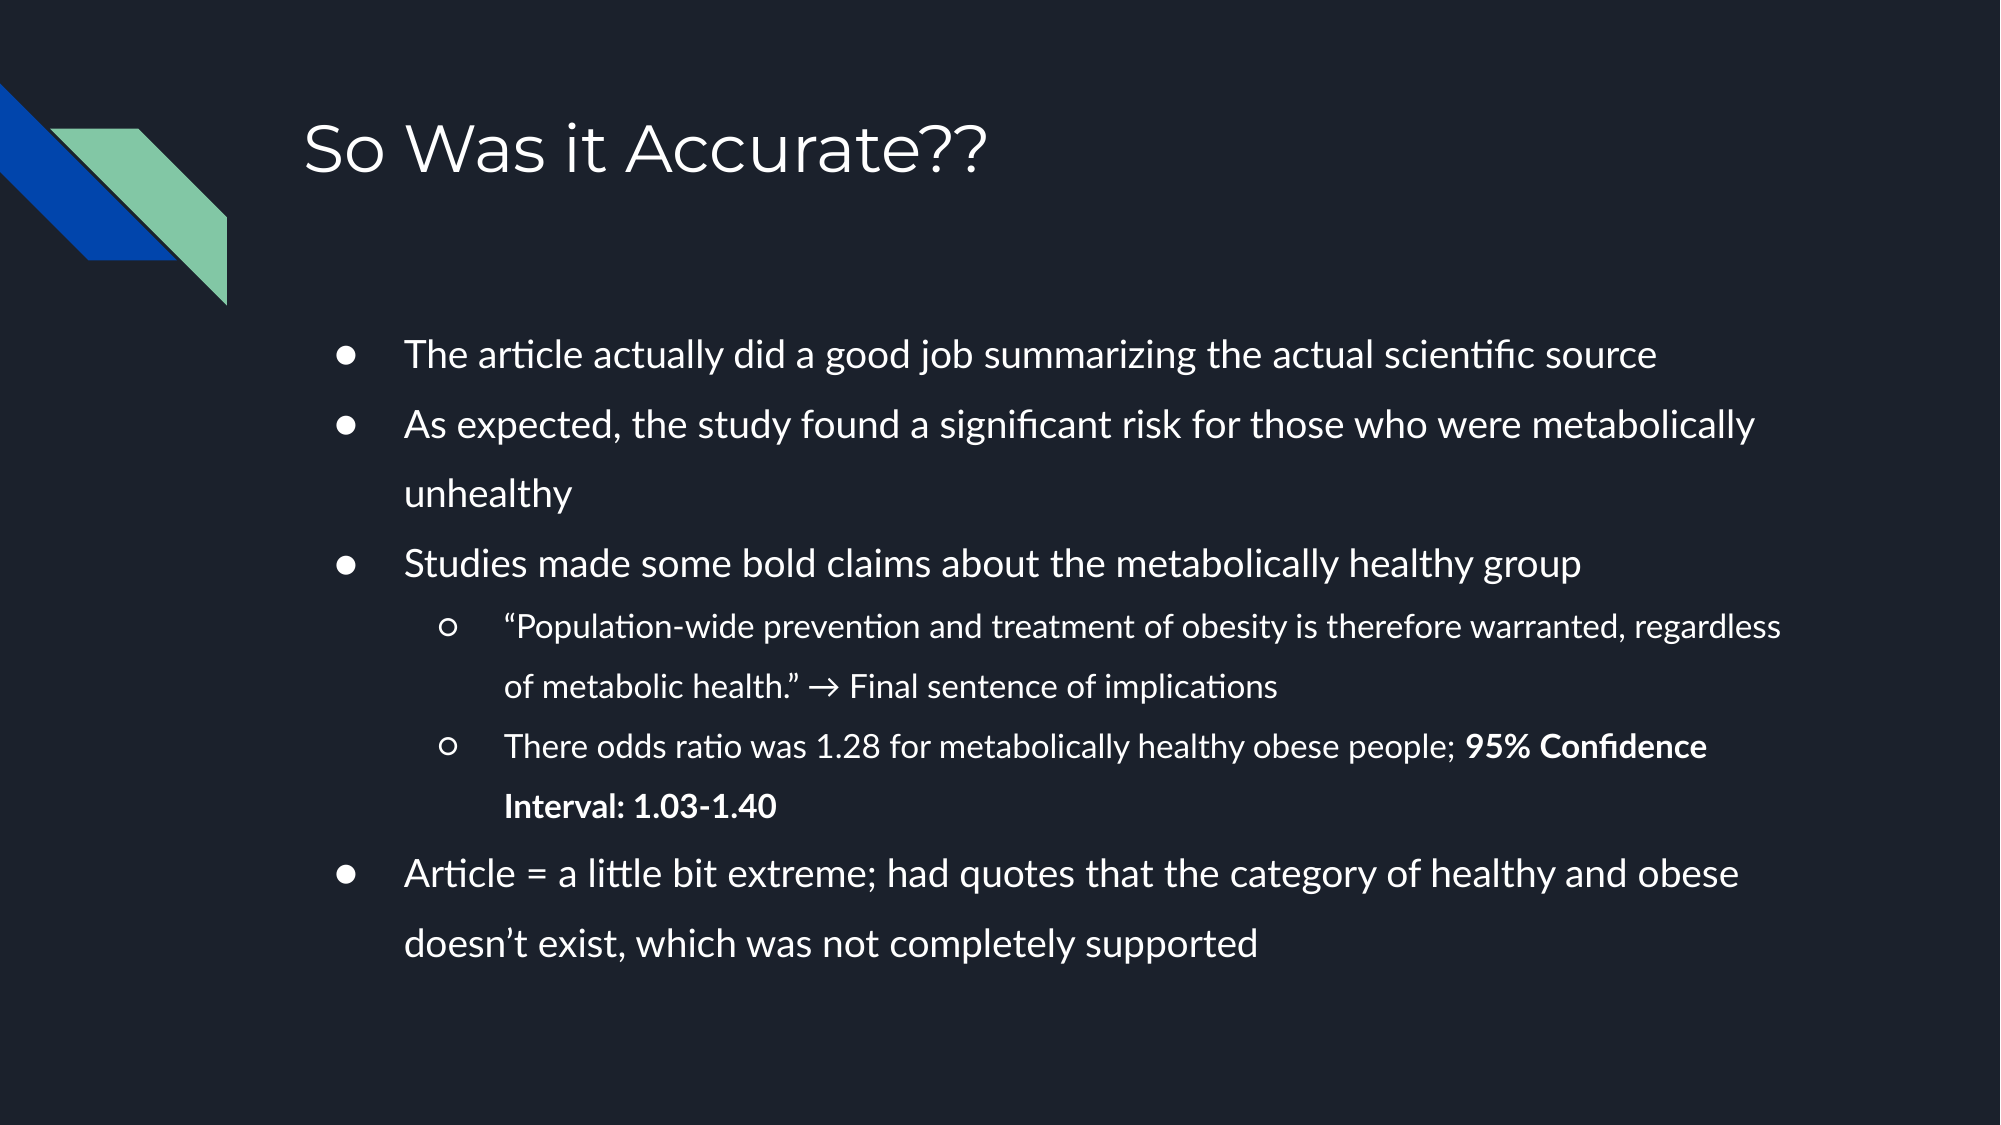

# So Was it Accurate??
The article actually did a good job summarizing the actual scientific source
As expected, the study found a significant risk for those who were metabolically unhealthy
Studies made some bold claims about the metabolically healthy group
“Population-wide prevention and treatment of obesity is therefore warranted, regardless of metabolic health.” → Final sentence of implications
There odds ratio was 1.28 for metabolically healthy obese people; 95% Confidence Interval: 1.03-1.40
Article = a little bit extreme; had quotes that the category of healthy and obese doesn’t exist, which was not completely supported